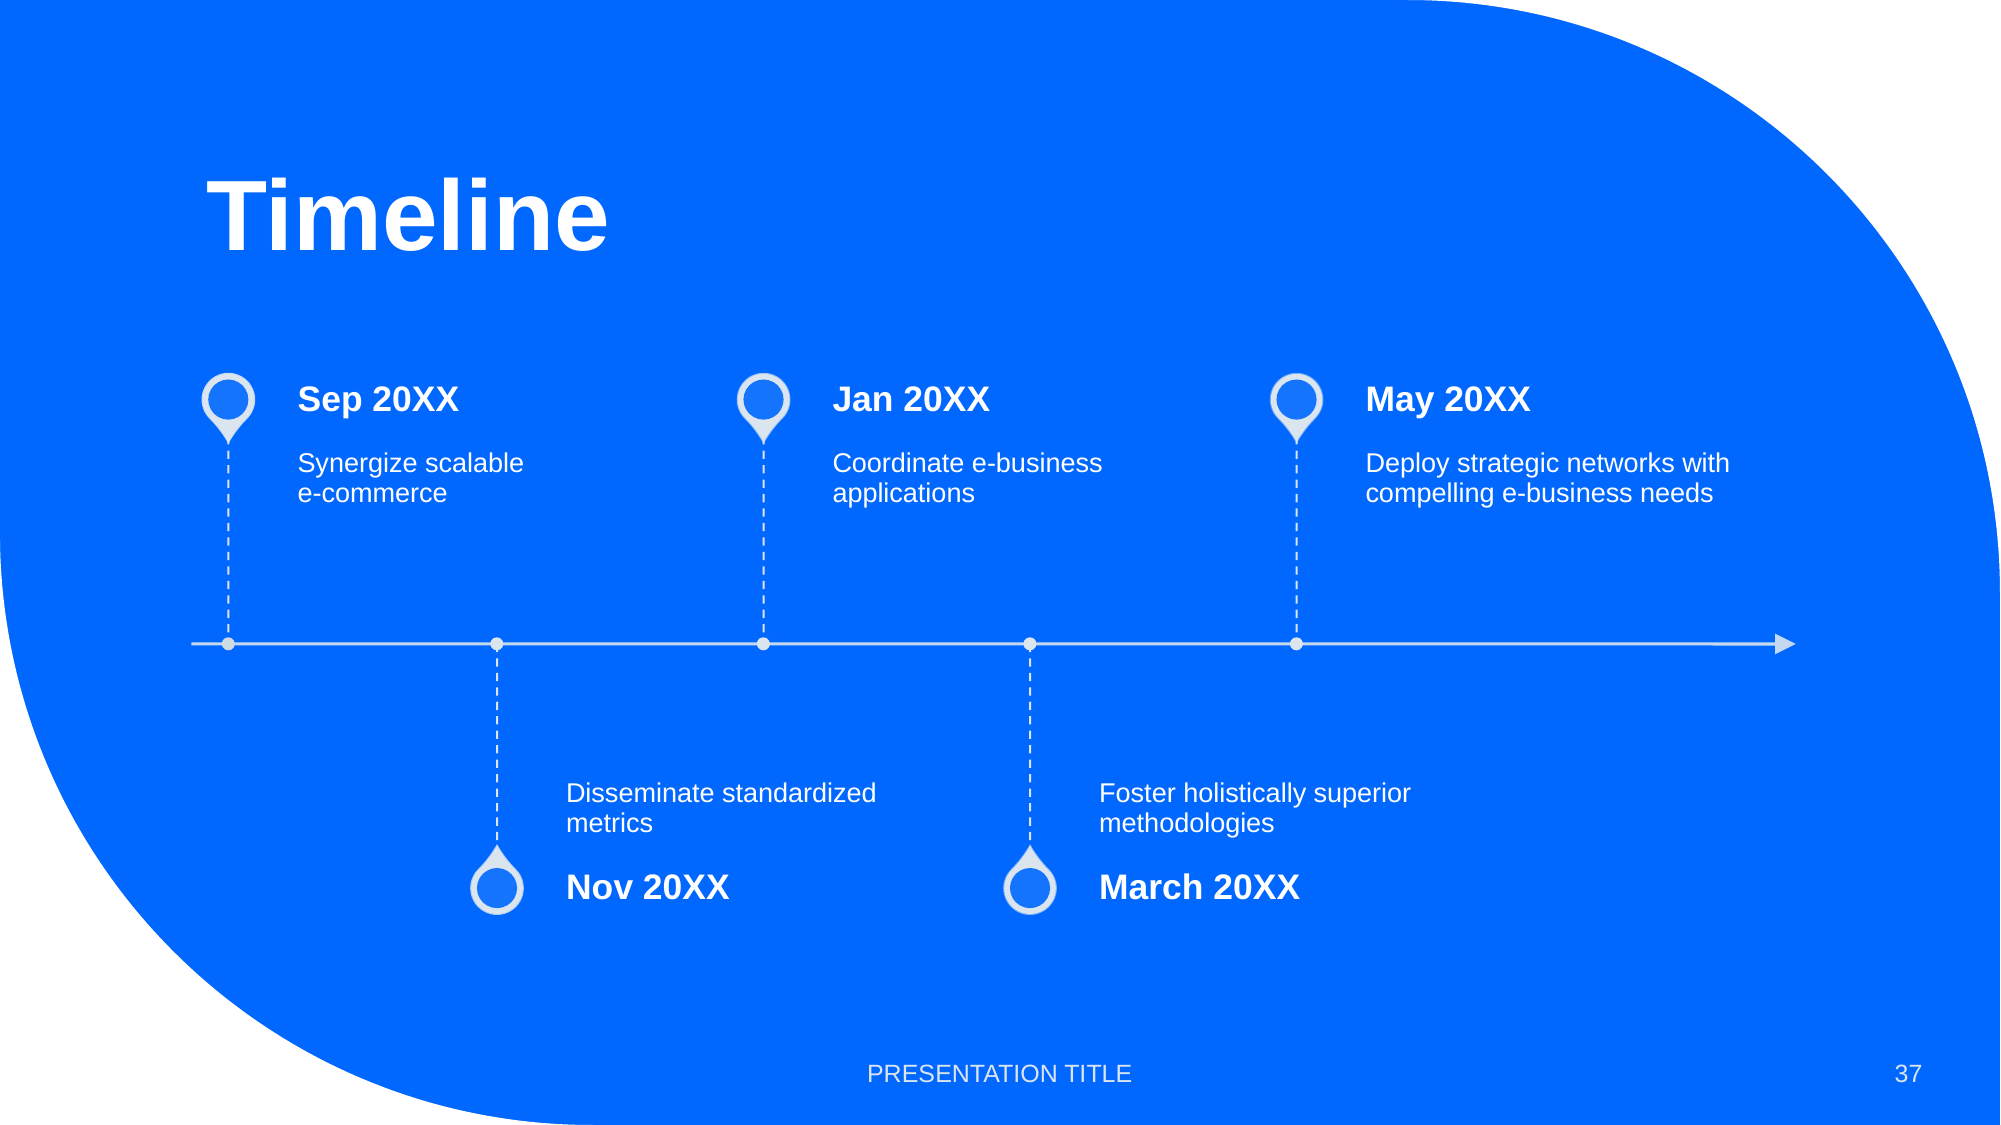

# Timeline
Synergize scalable
e-commerce
Sep 20XX
Disseminate standardized metrics
Nov 20XX
Coordinate e-business applications
Jan 20XX
Foster holistically superior methodologies
March 20XX
Deploy strategic networks with compelling e-business needs
May 20XX
PRESENTATION TITLE
37